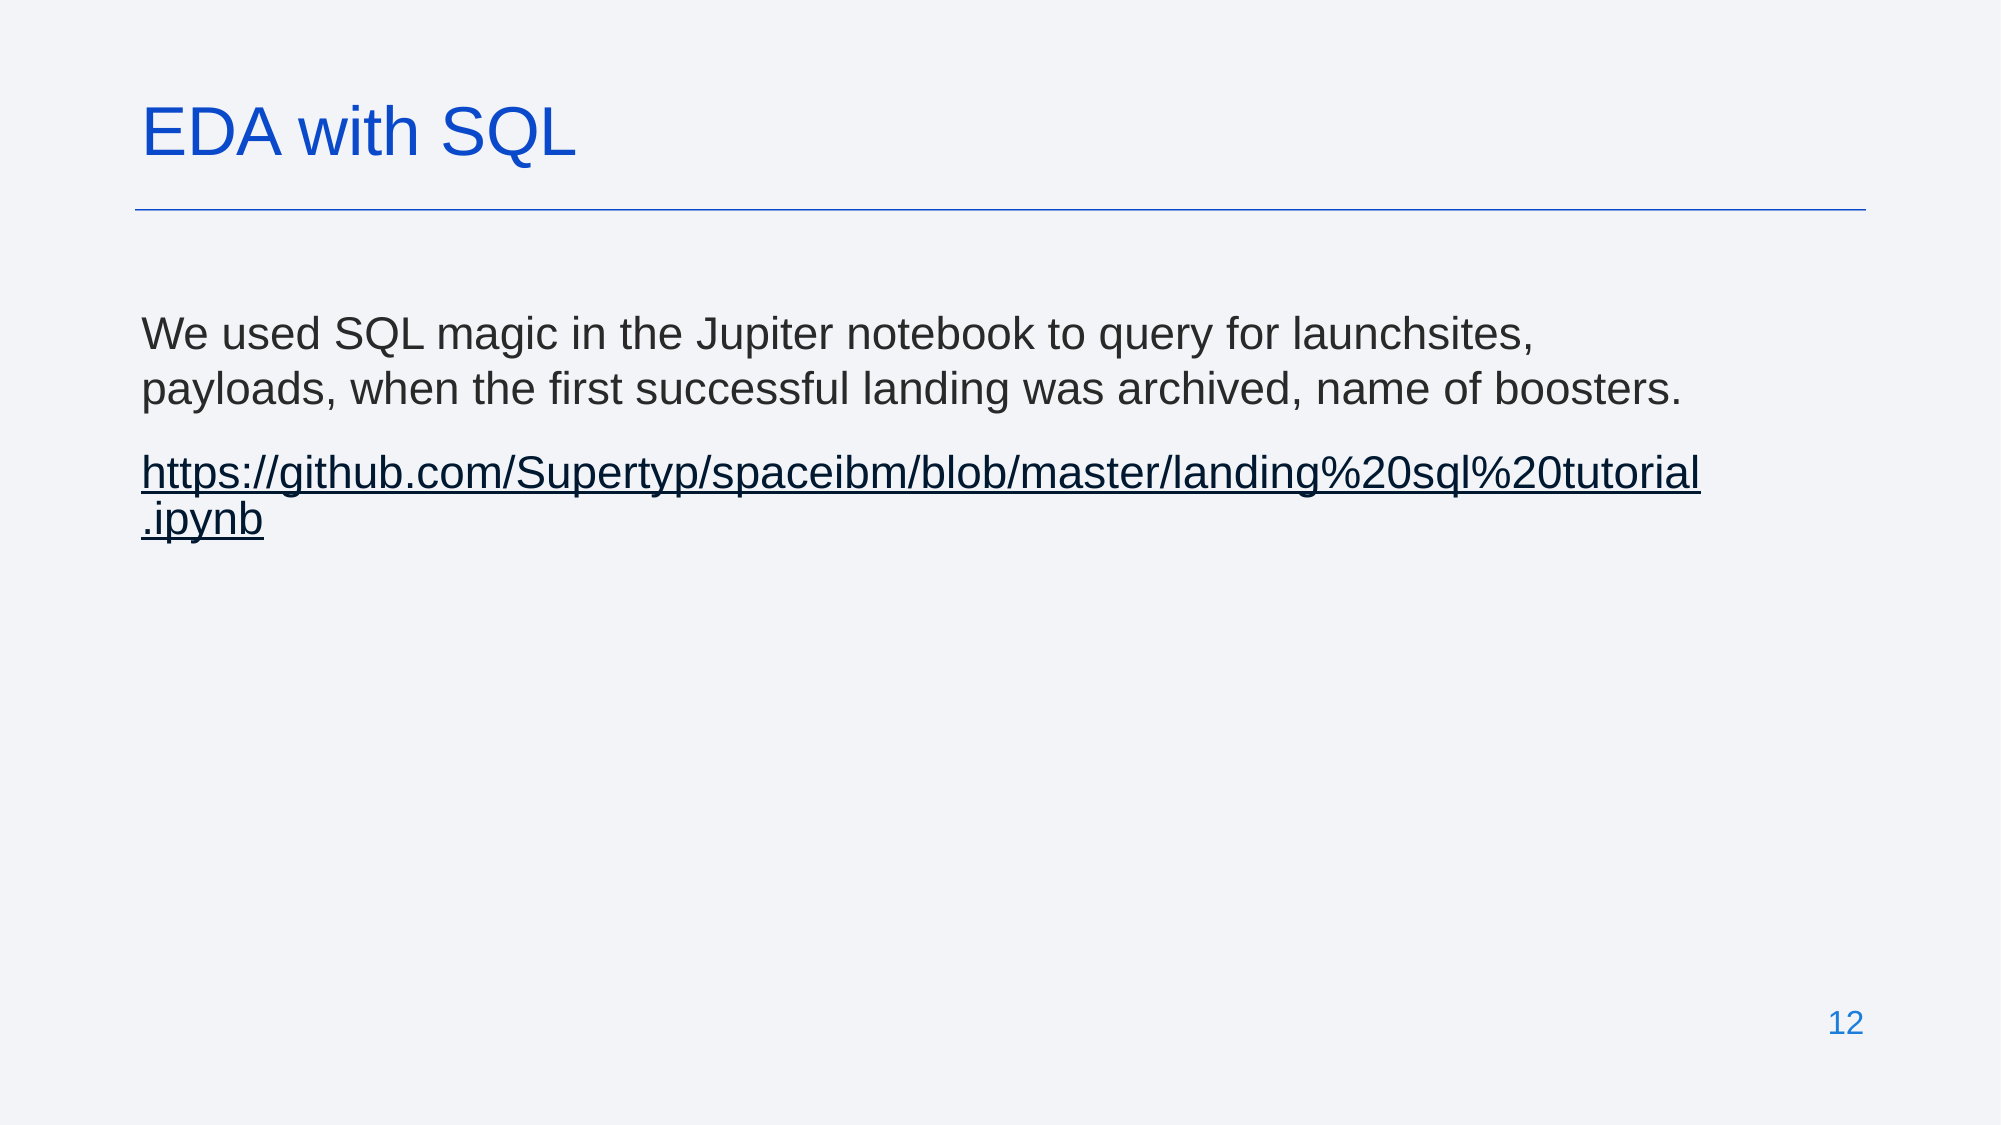

EDA with SQL
We used SQL magic in the Jupiter notebook to query for launchsites, payloads, when the first successful landing was archived, name of boosters.
https://github.com/Supertyp/spaceibm/blob/master/landing%20sql%20tutorial.ipynb

12